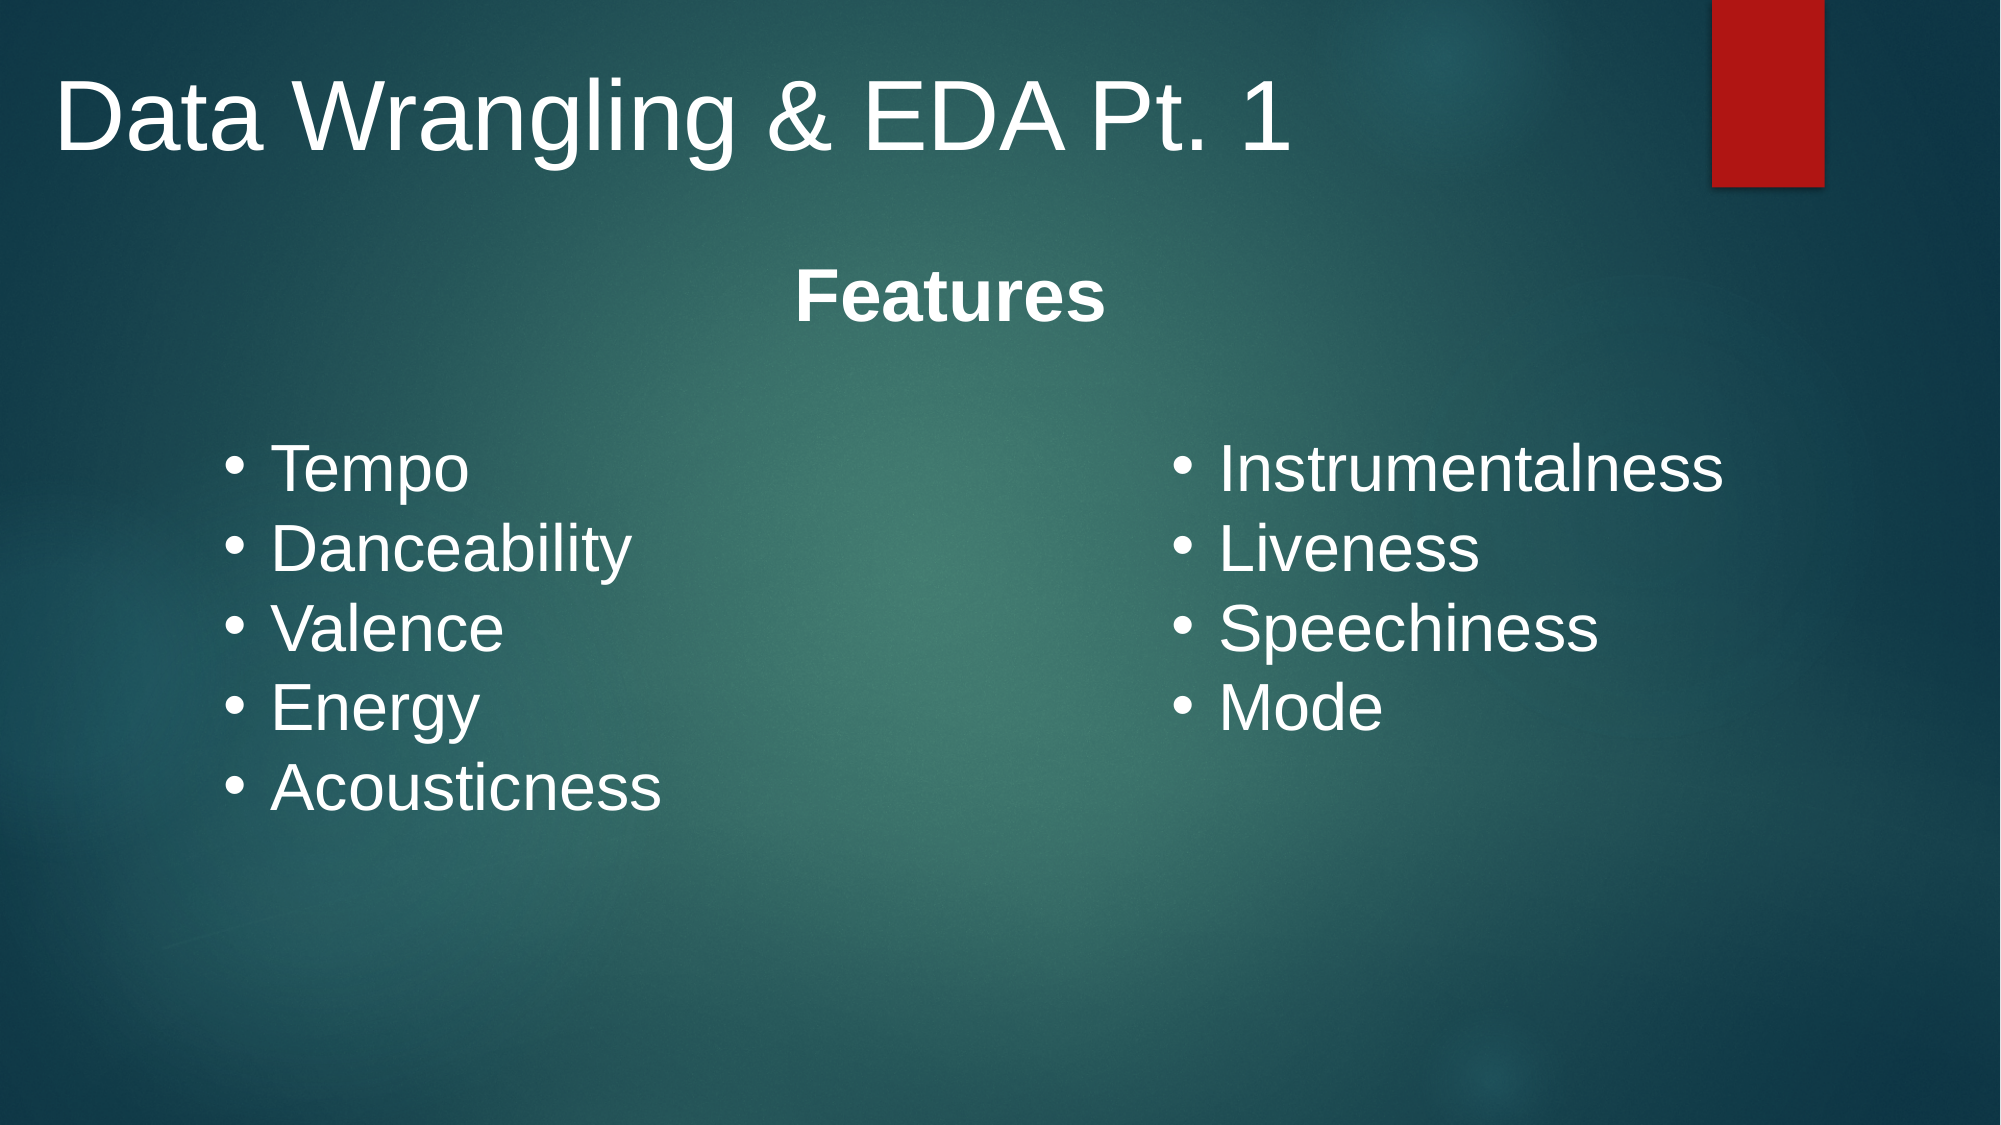

# Data Wrangling & EDA Pt. 1
Features

Tempo
Danceability
Valence
Energy
Acousticness

Instrumentalness
Liveness
Speechiness
Mode